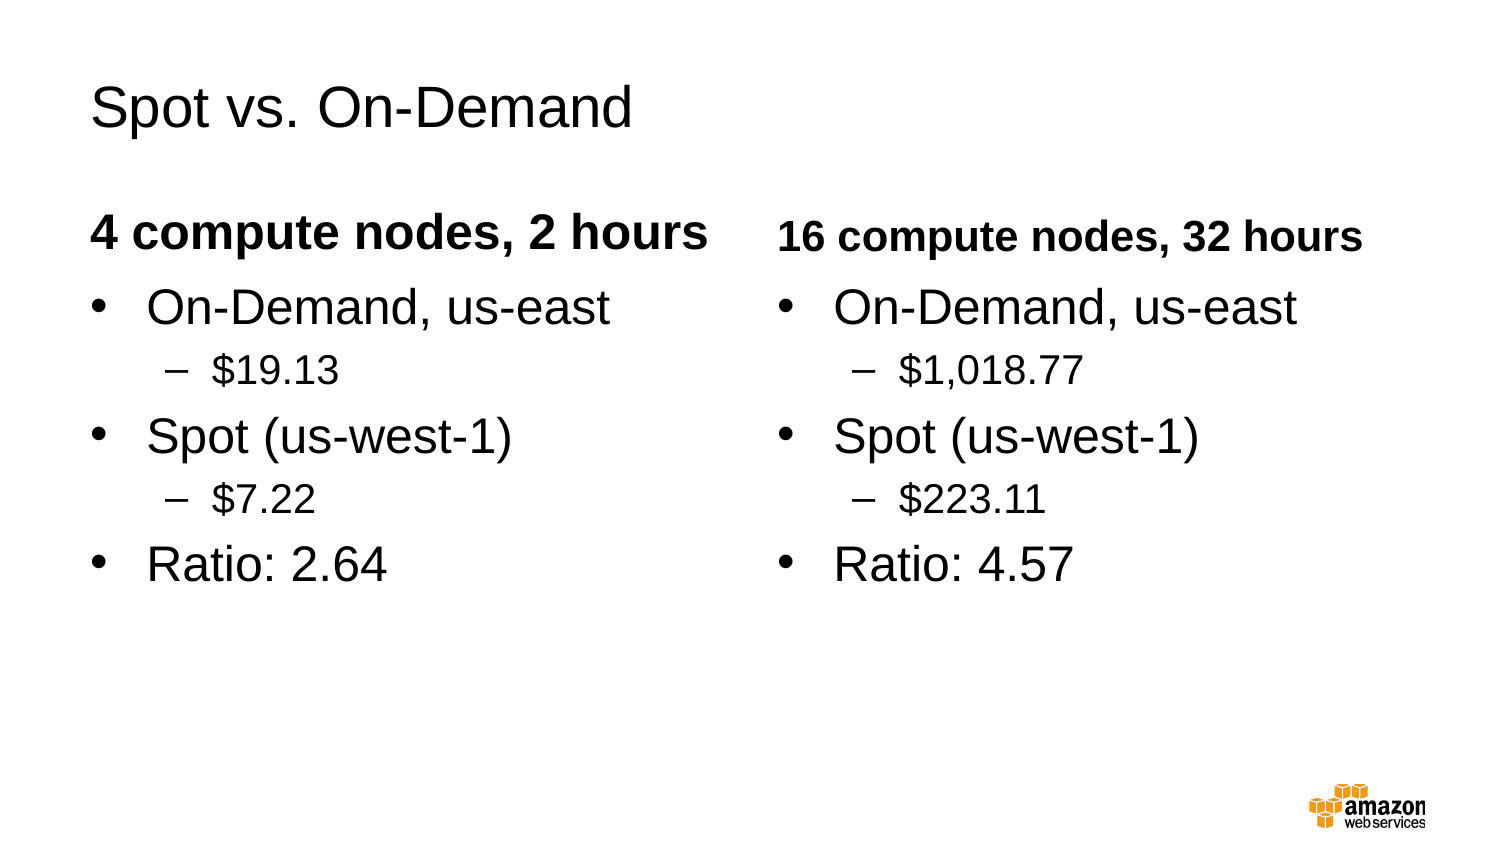

# Spot vs. On-Demand
4 compute nodes, 2 hours
16 compute nodes, 32 hours
On-Demand, us-east
$19.13
Spot (us-west-1)
$7.22
Ratio: 2.64
On-Demand, us-east
$1,018.77
Spot (us-west-1)
$223.11
Ratio: 4.57